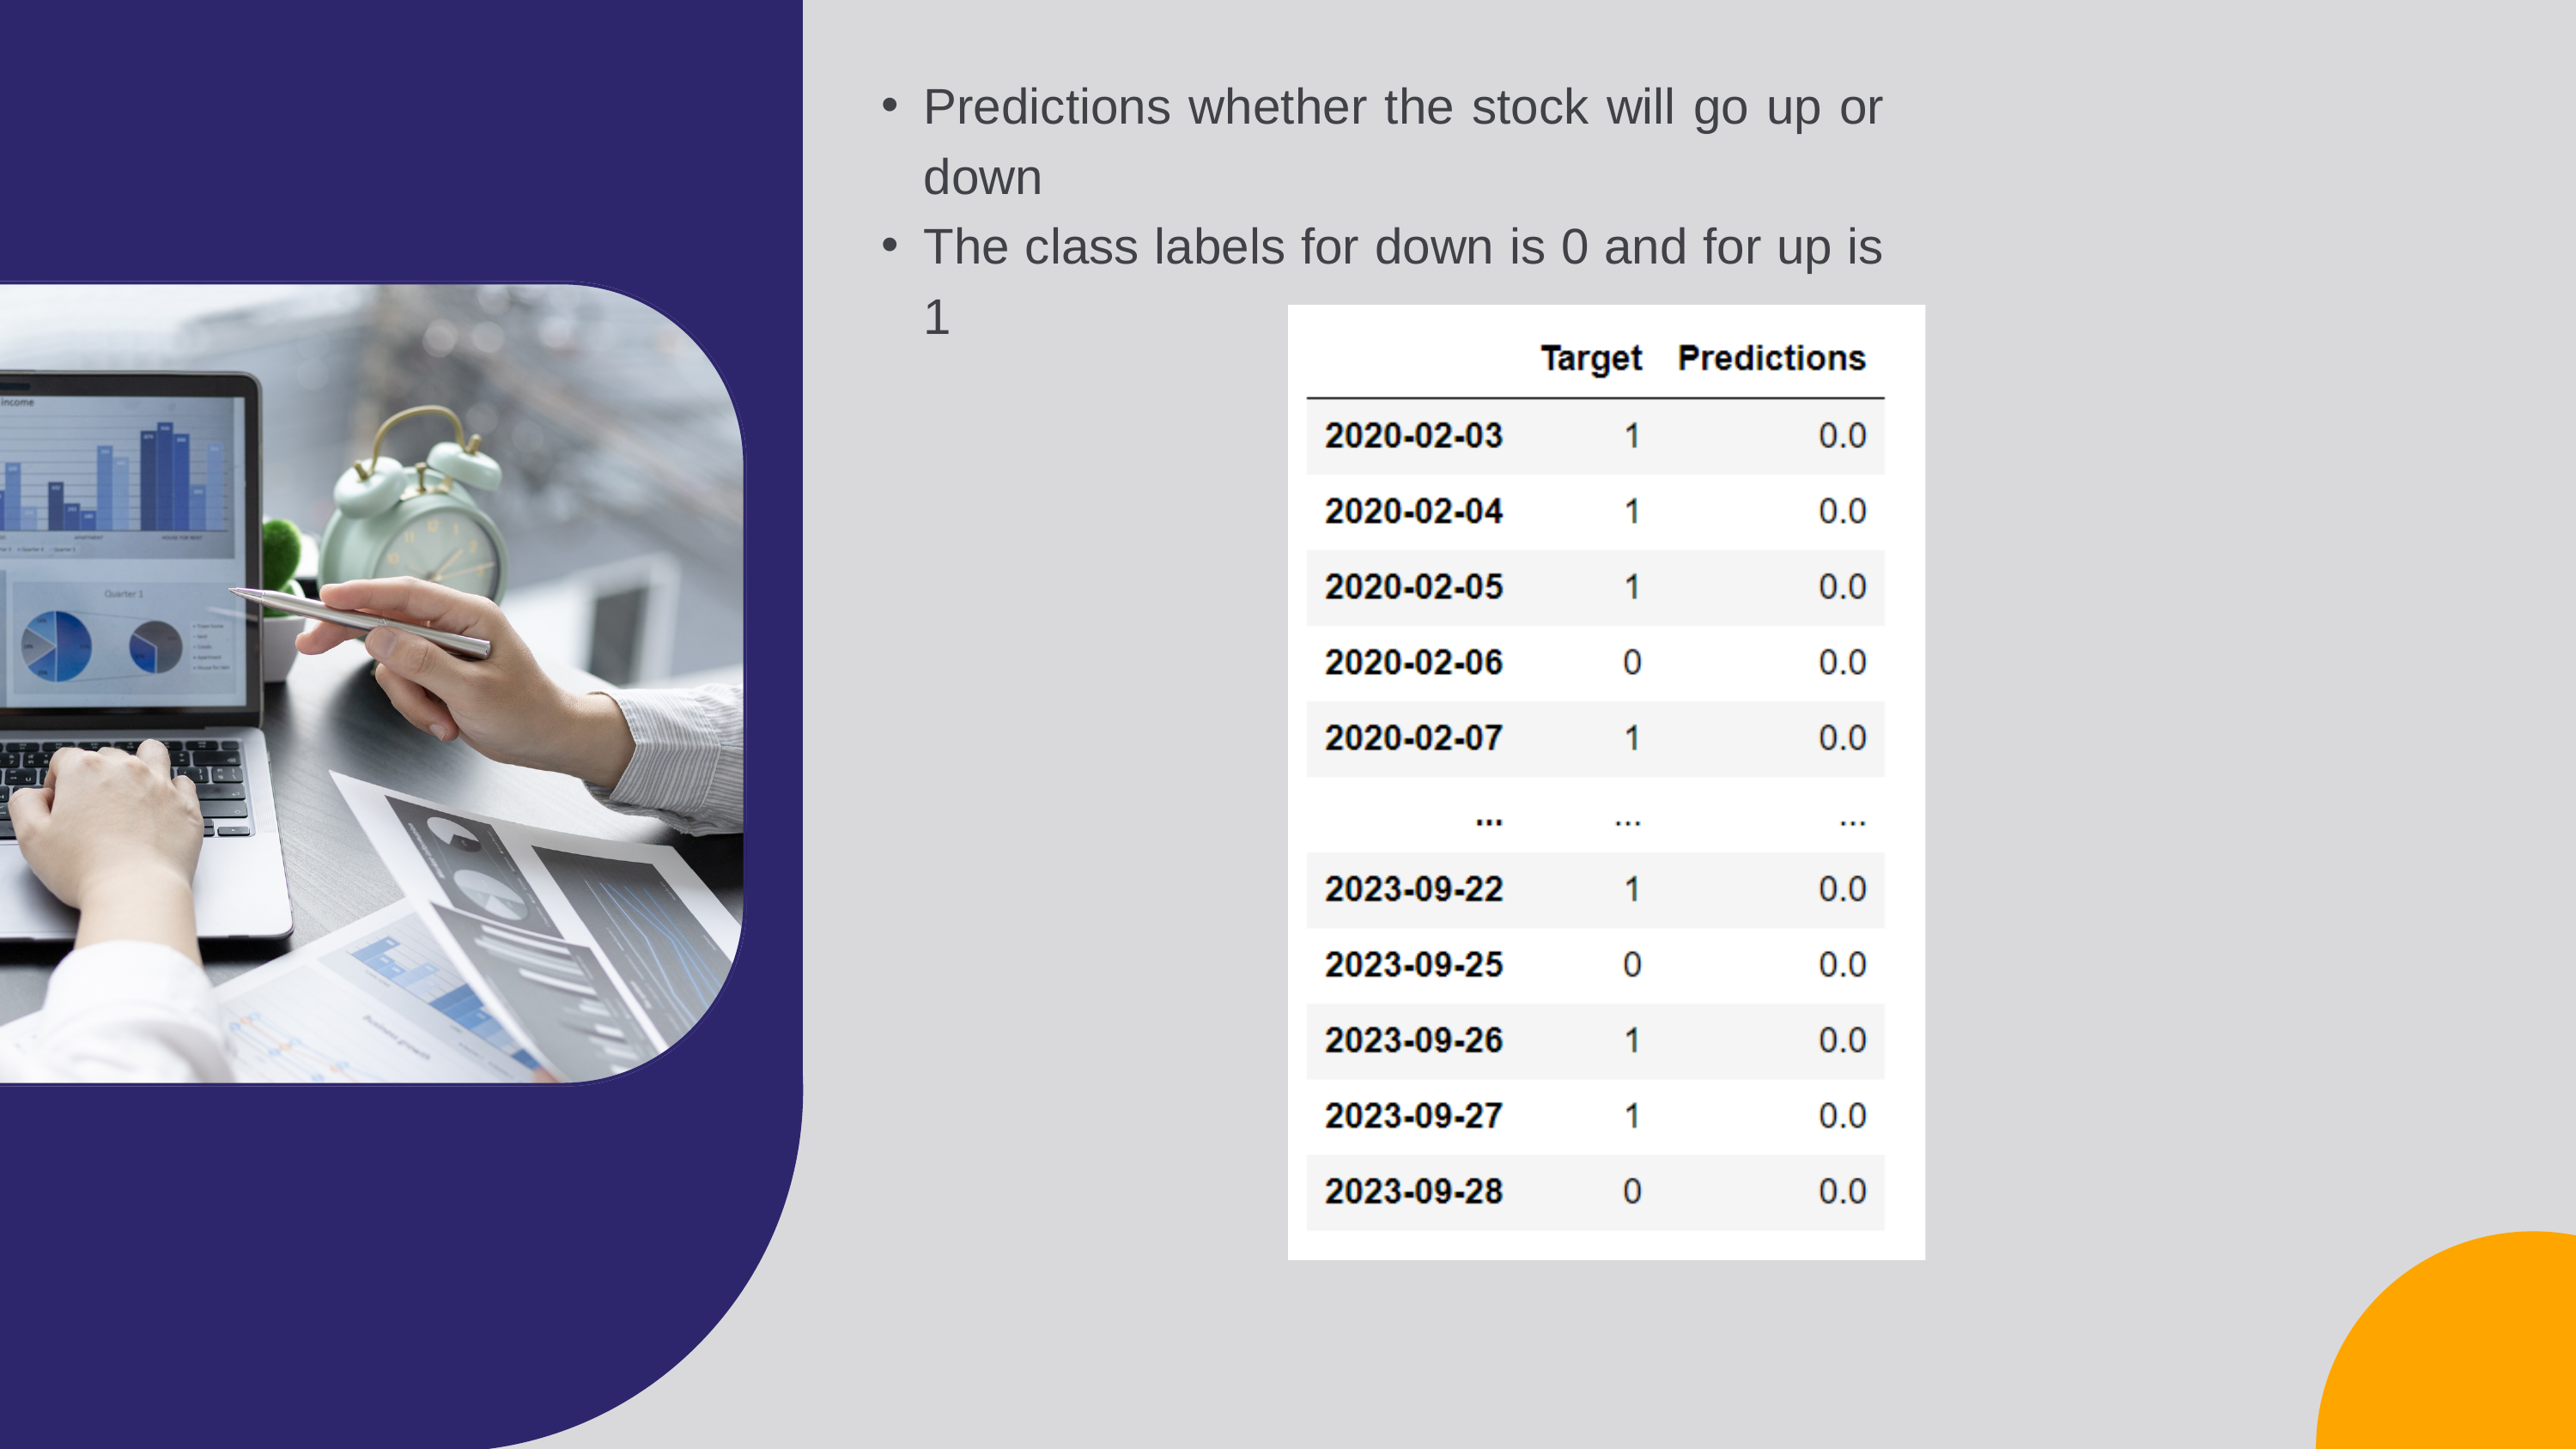

Predictions whether the stock will go up or down
The class labels for down is 0 and for up is 1